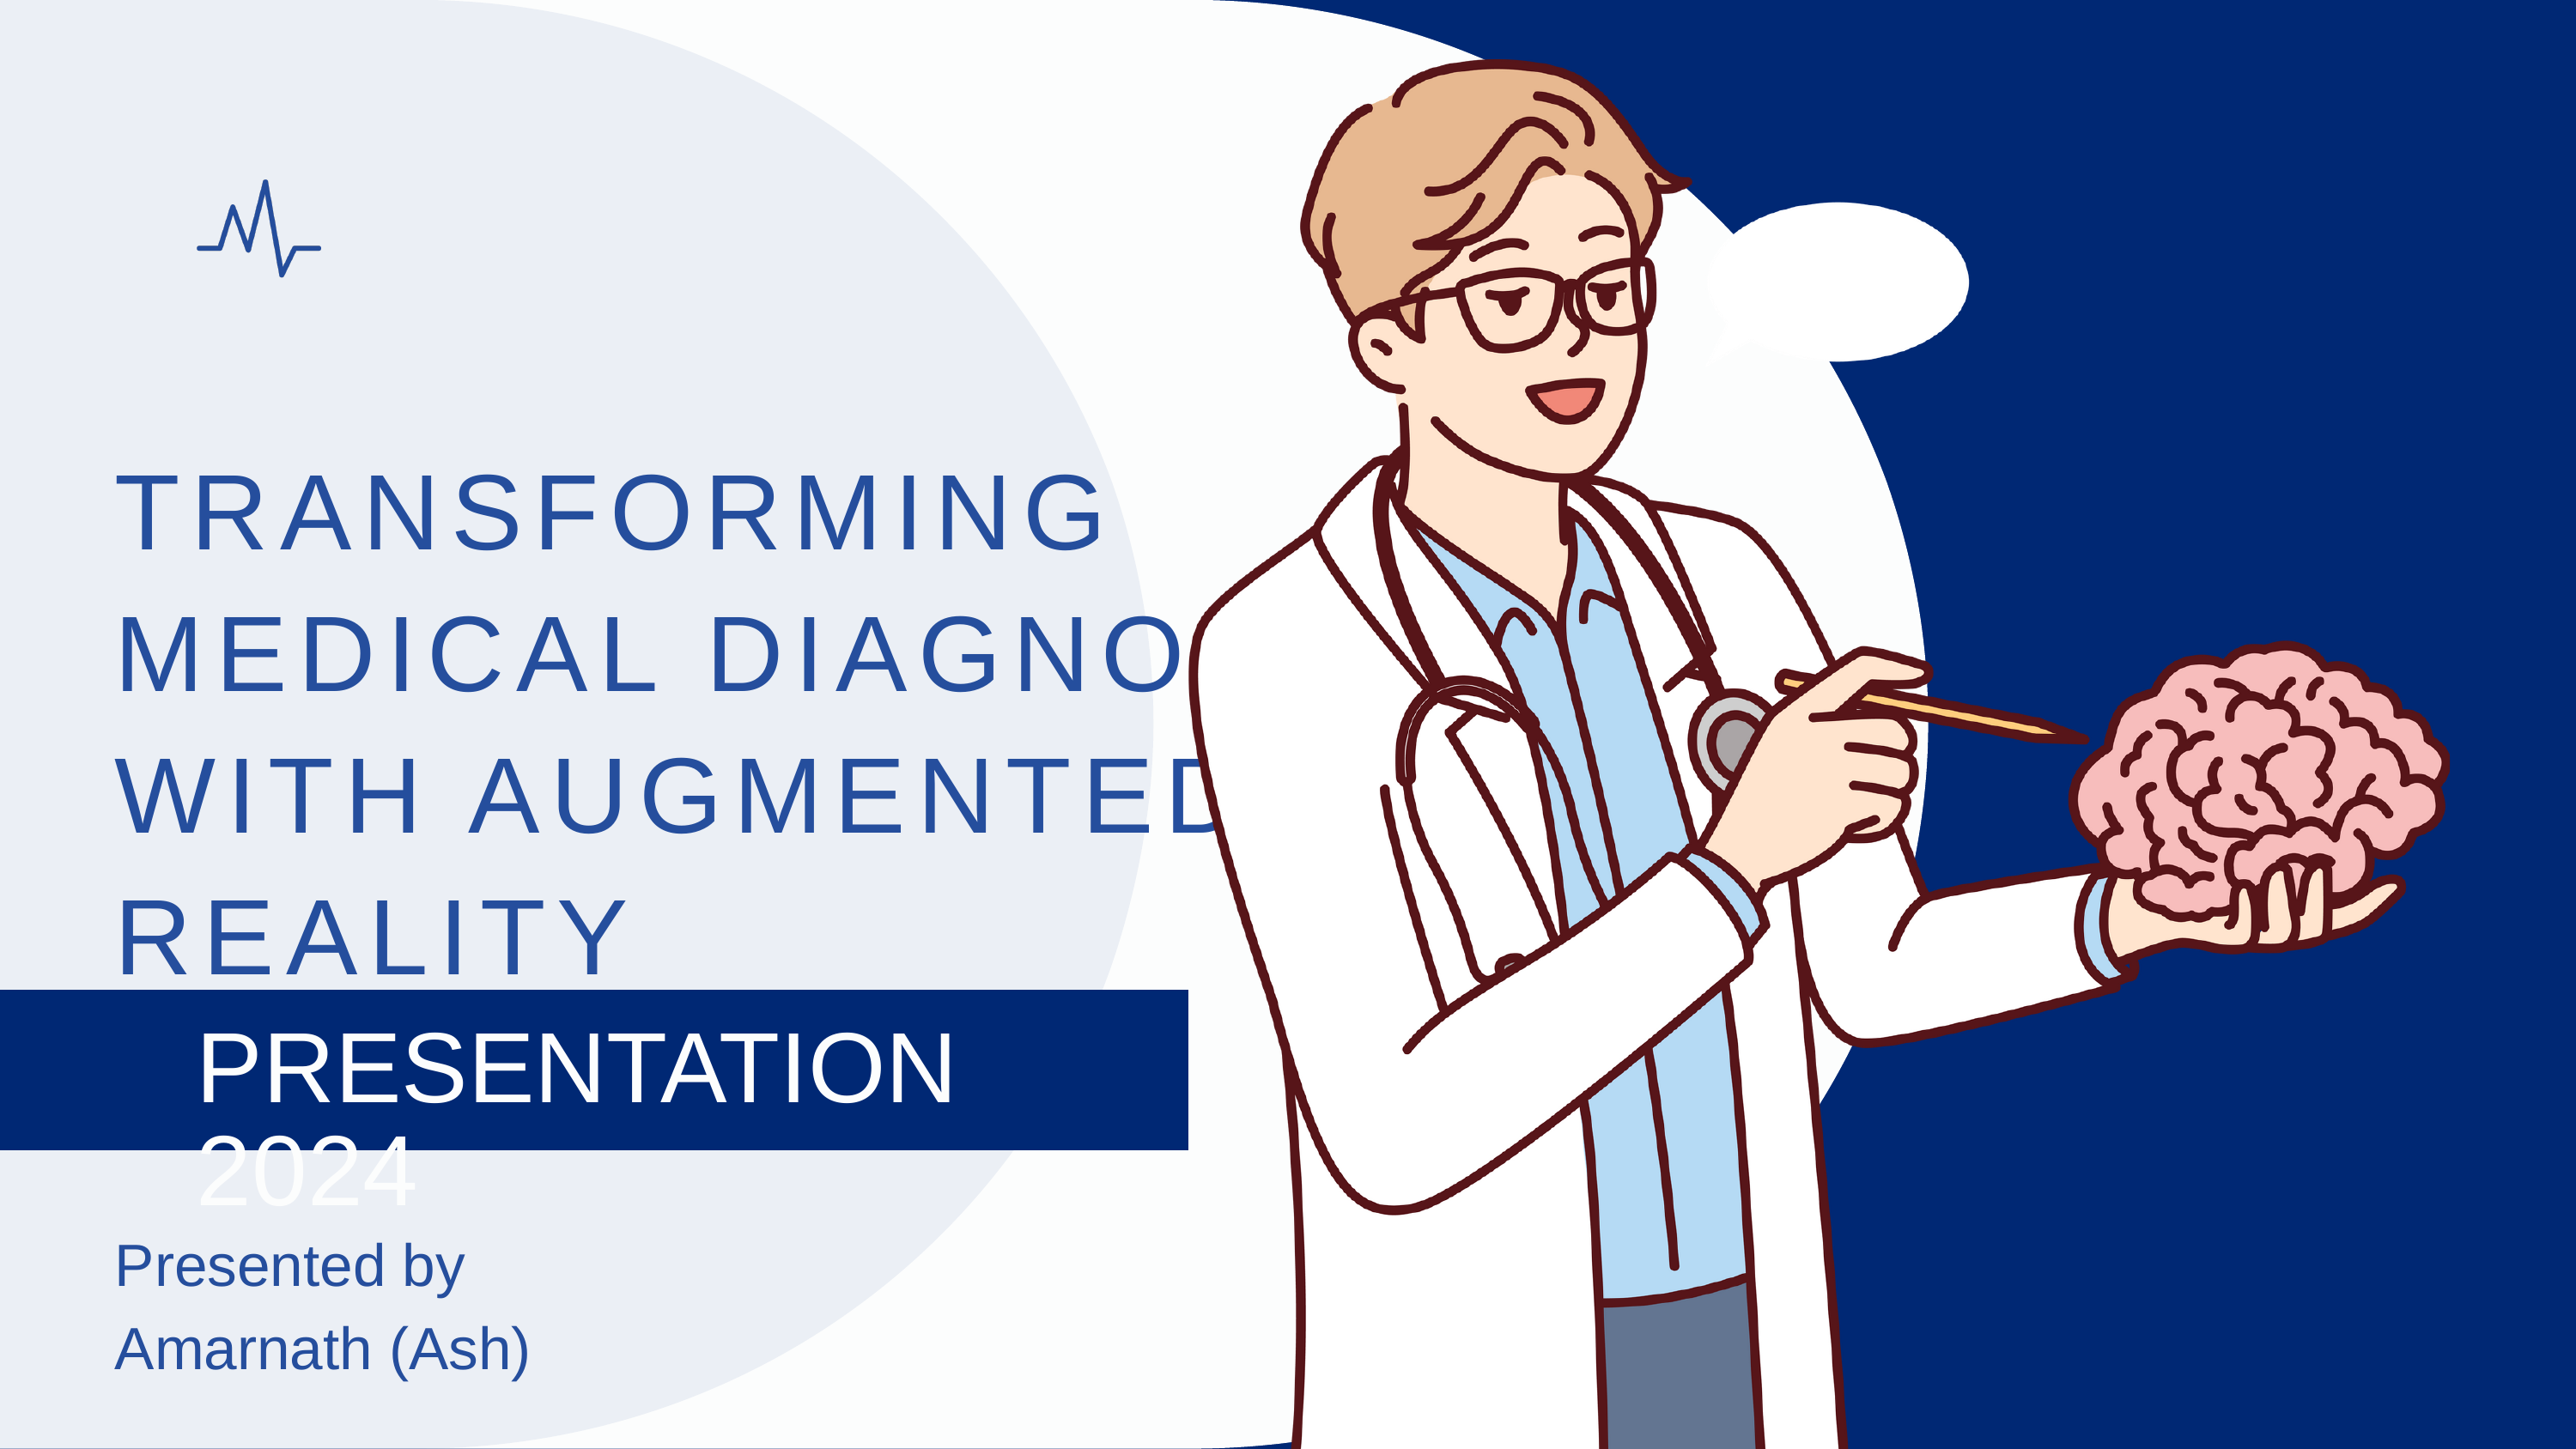

TRANSFORMING MEDICAL DIAGNOSIS WITH AUGMENTED REALITY

PRESENTATION 2024
Presented by
Amarnath (Ash)